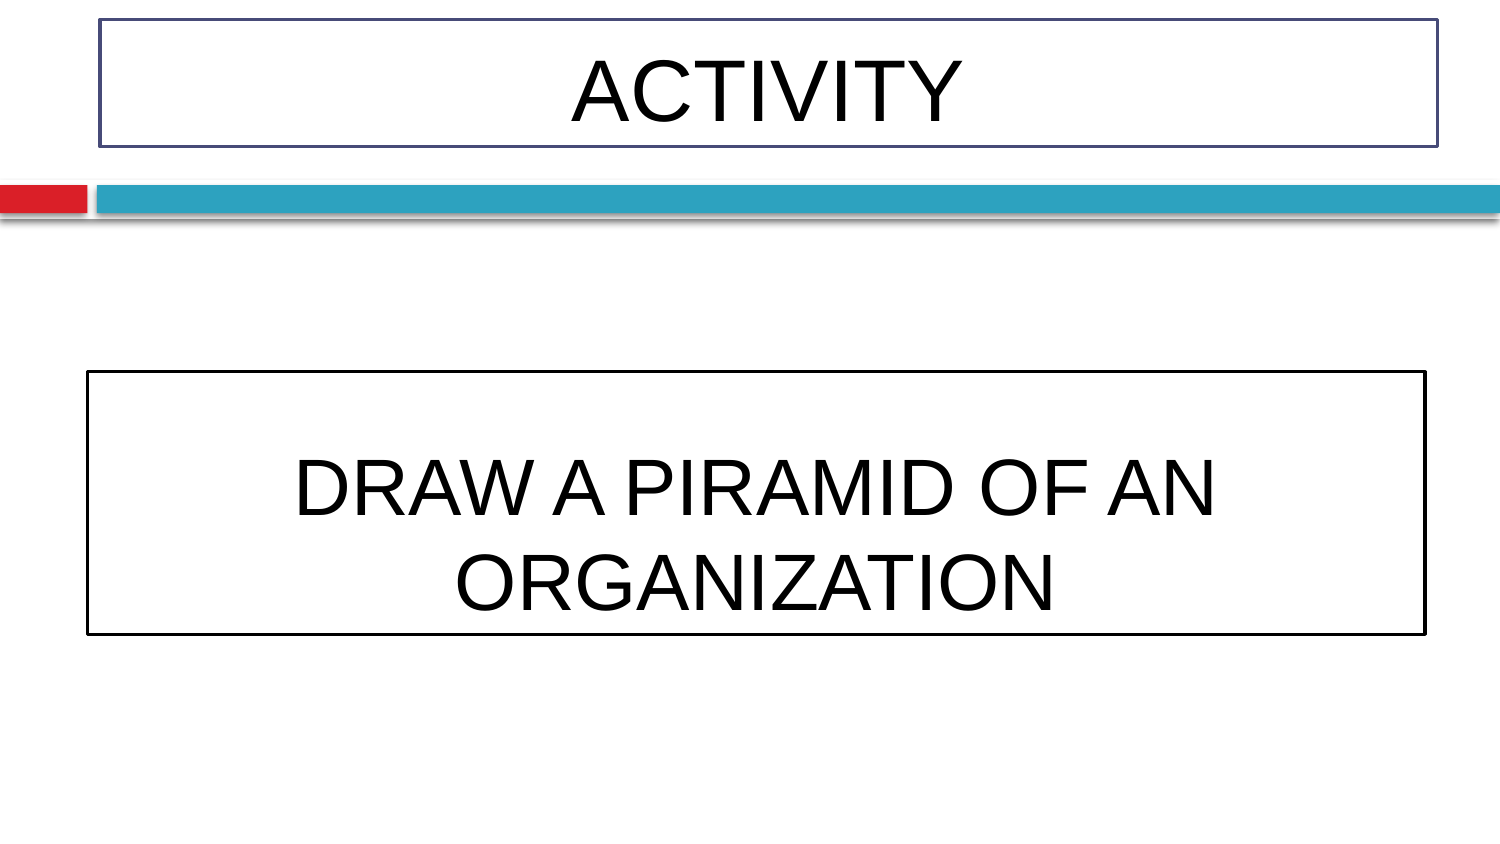

# ACTIVITY

DRAW A PIRAMID OF AN ORGANIZATION